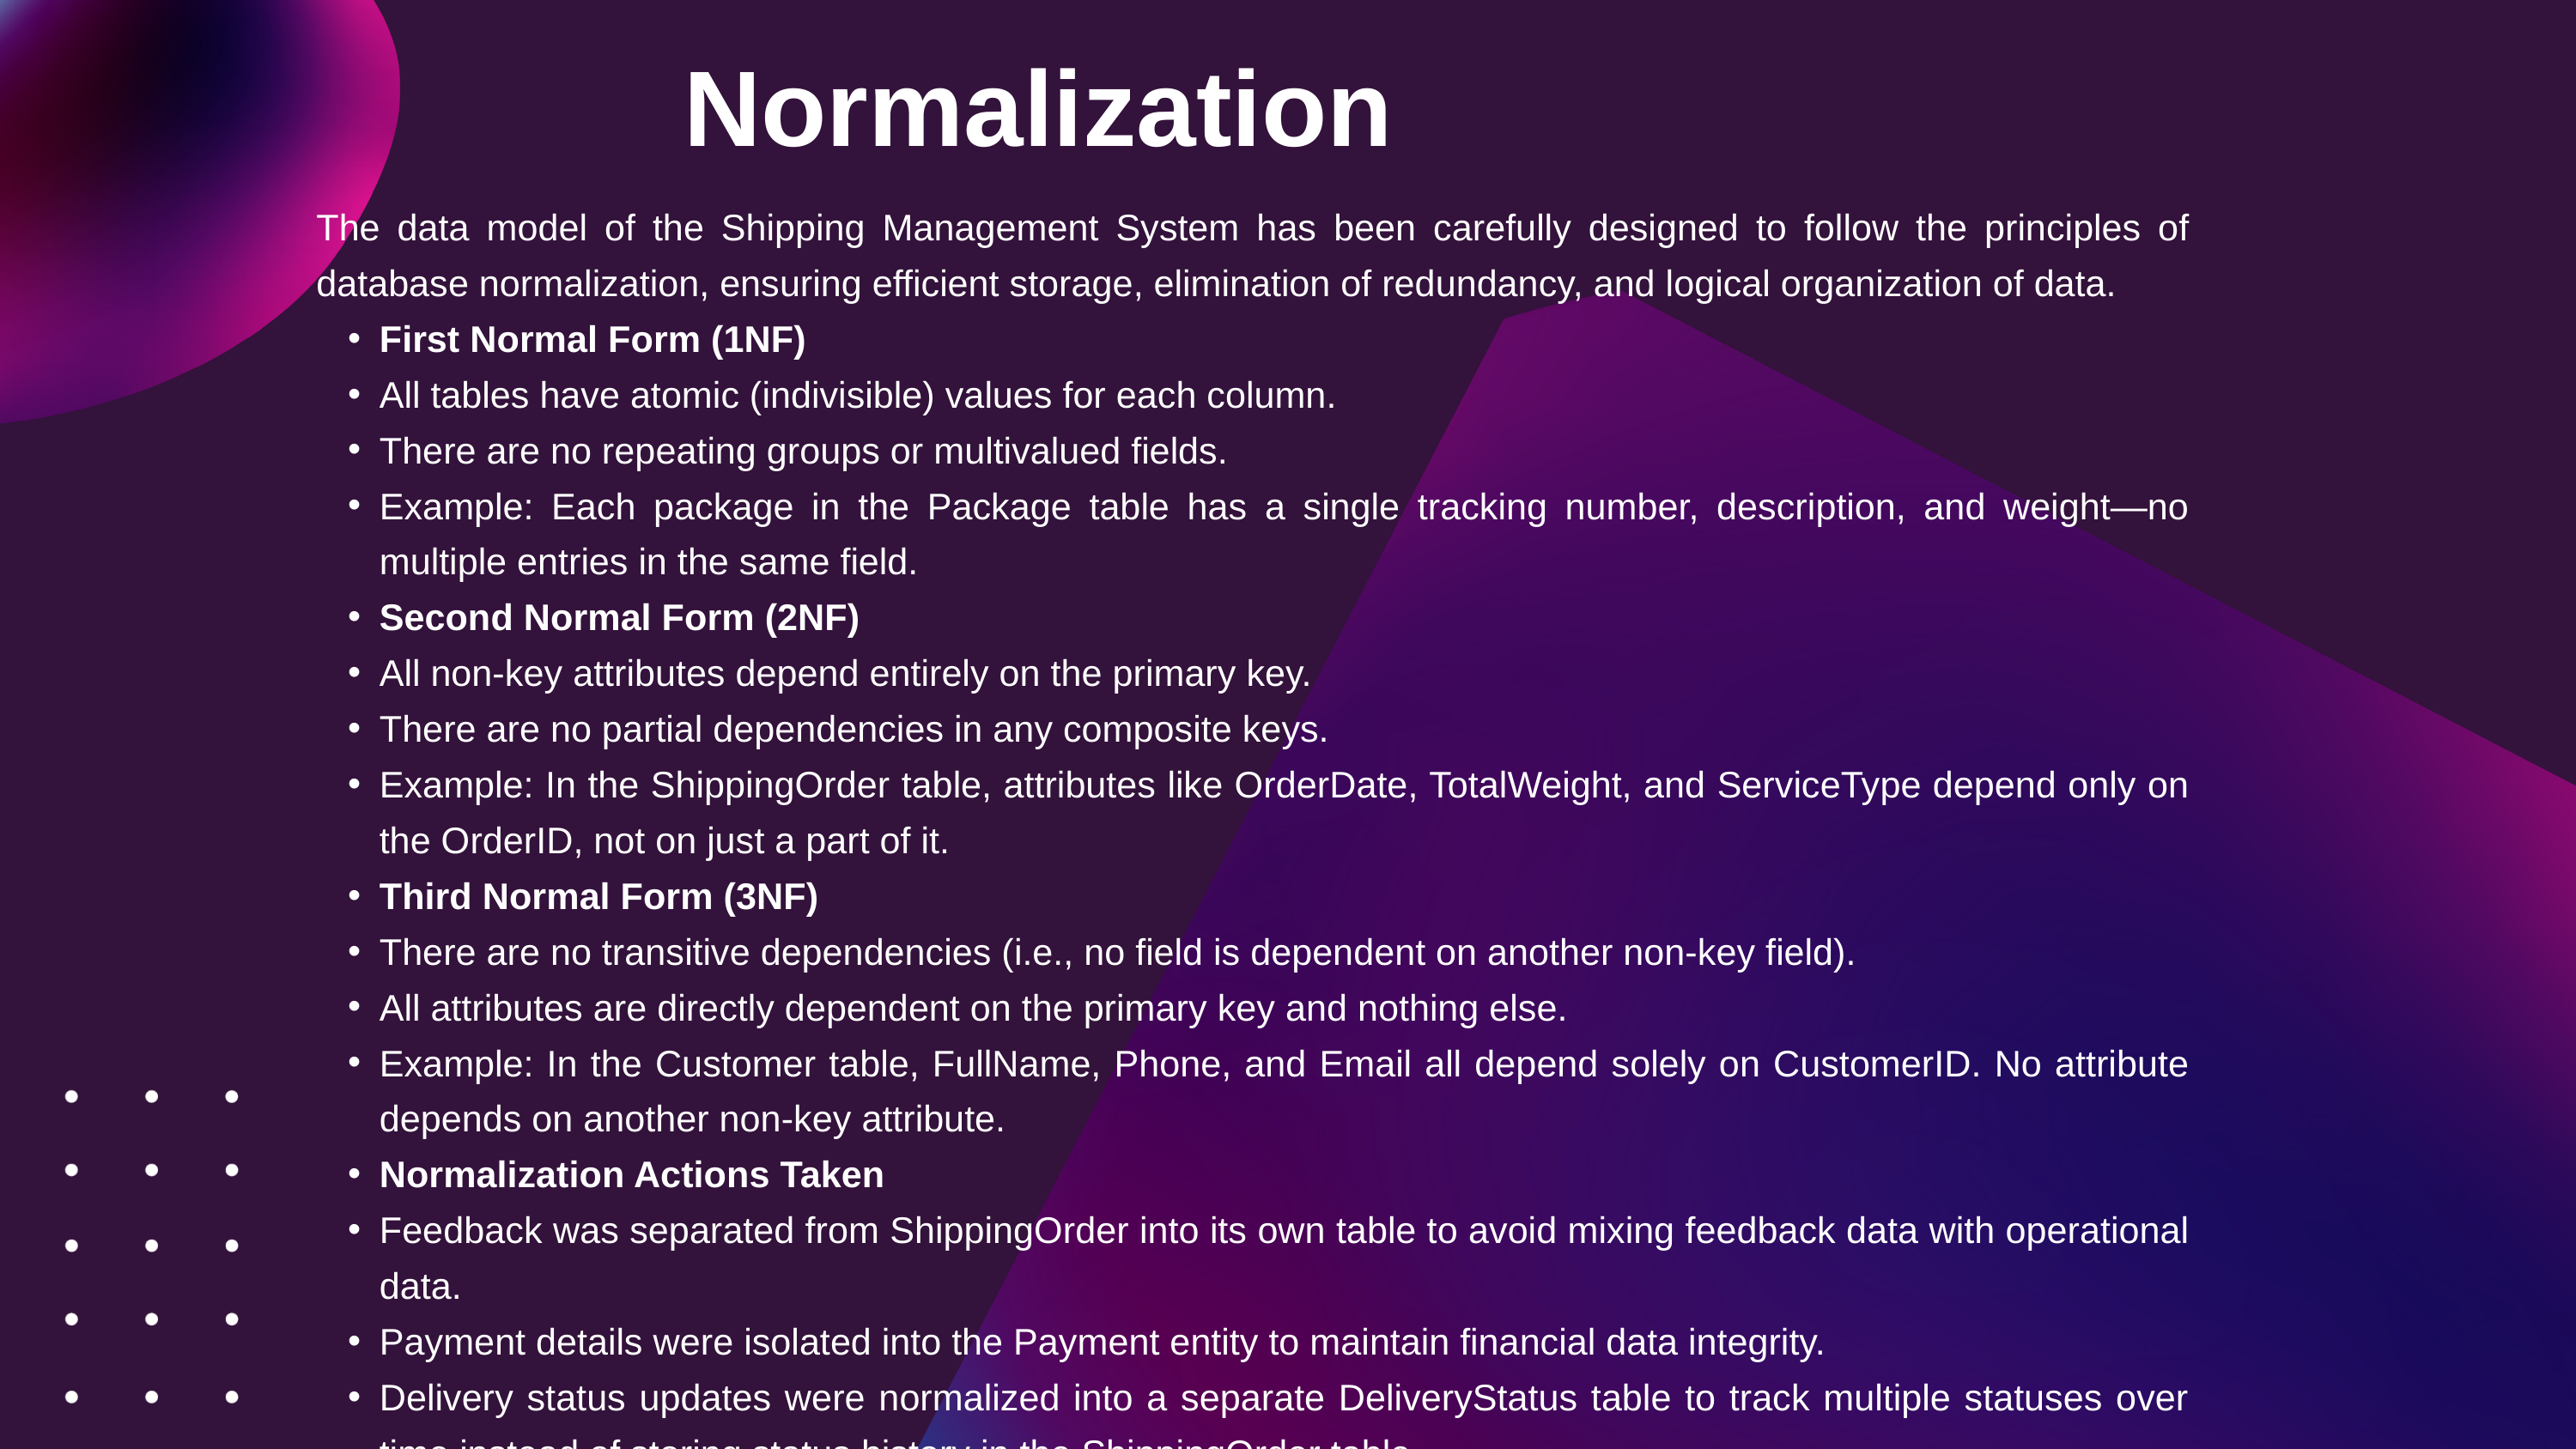

Normalization

The data model of the Shipping Management System has been carefully designed to follow the principles of database normalization, ensuring efficient storage, elimination of redundancy, and logical organization of data.
First Normal Form (1NF)
All tables have atomic (indivisible) values for each column.
There are no repeating groups or multivalued fields.
Example: Each package in the Package table has a single tracking number, description, and weight—no multiple entries in the same field.
Second Normal Form (2NF)
All non-key attributes depend entirely on the primary key.
There are no partial dependencies in any composite keys.
Example: In the ShippingOrder table, attributes like OrderDate, TotalWeight, and ServiceType depend only on the OrderID, not on just a part of it.
Third Normal Form (3NF)
There are no transitive dependencies (i.e., no field is dependent on another non-key field).
All attributes are directly dependent on the primary key and nothing else.
Example: In the Customer table, FullName, Phone, and Email all depend solely on CustomerID. No attribute depends on another non-key attribute.
Normalization Actions Taken
Feedback was separated from ShippingOrder into its own table to avoid mixing feedback data with operational data.
Payment details were isolated into the Payment entity to maintain financial data integrity.
Delivery status updates were normalized into a separate DeliveryStatus table to track multiple statuses over time instead of storing status history in the ShippingOrder table.